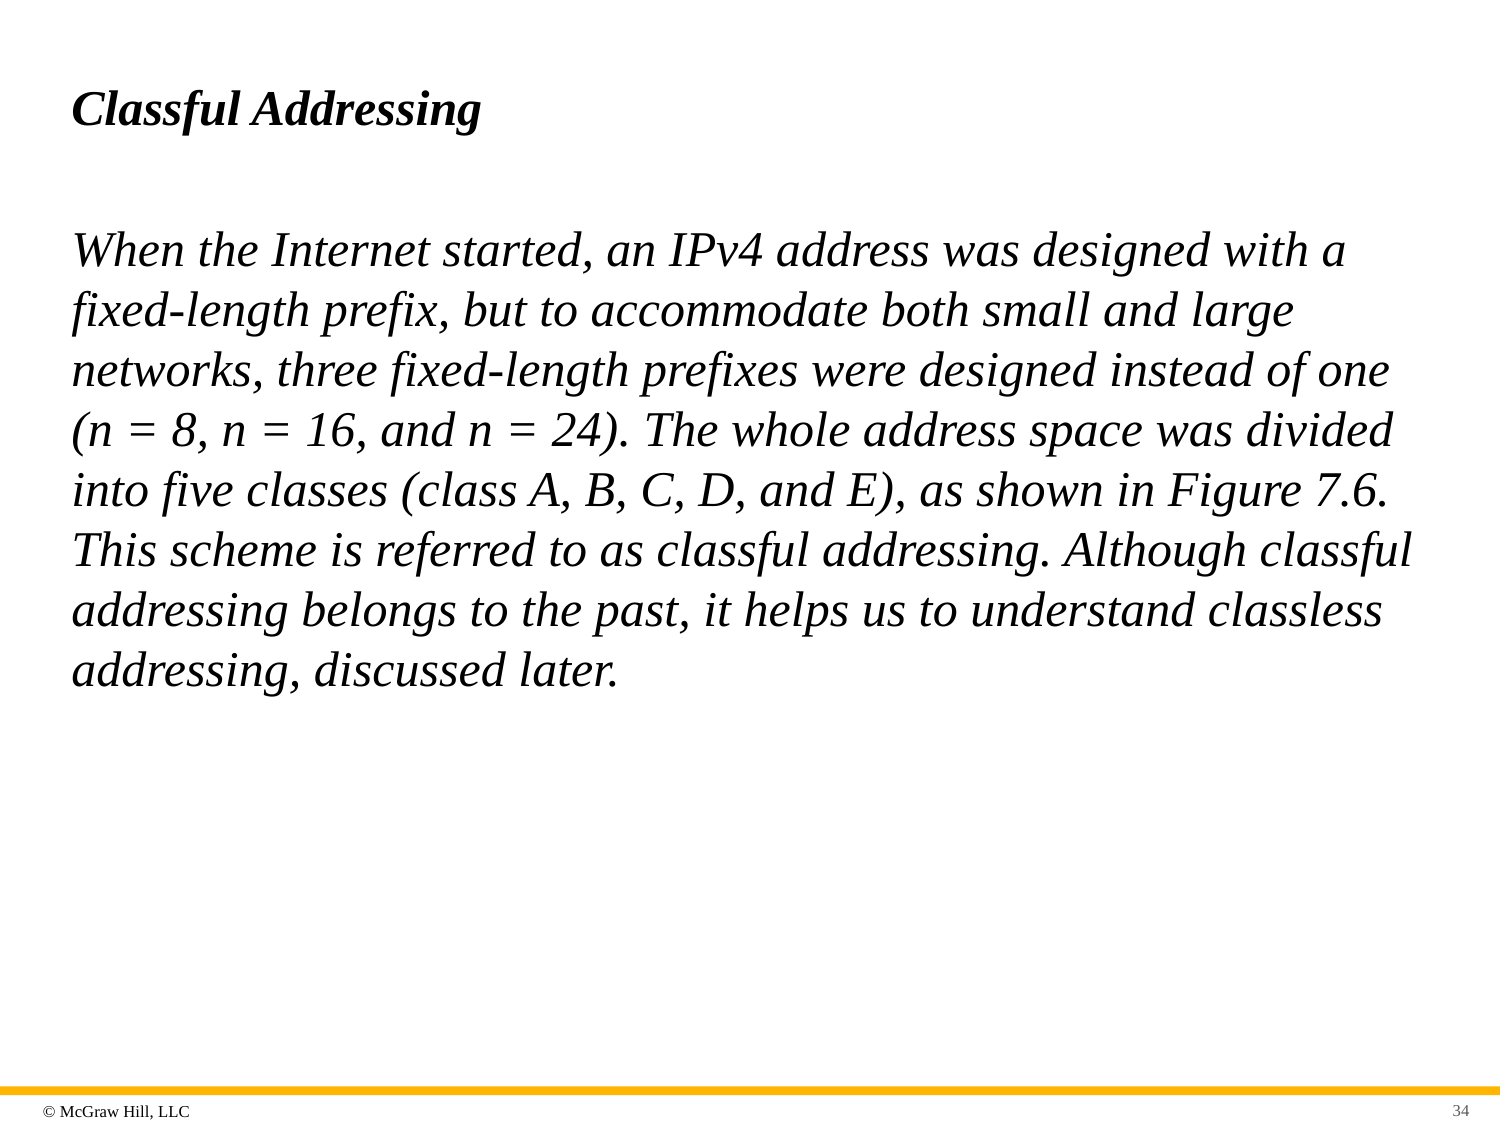

# Classful Addressing
When the Internet started, an IPv4 address was designed with a fixed-length prefix, but to accommodate both small and large networks, three fixed-length prefixes were designed instead of one
(n = 8, n = 16, and n = 24). The whole address space was divided into five classes (class A, B, C, D, and E), as shown in Figure 7.6. This scheme is referred to as classful addressing. Although classful addressing belongs to the past, it helps us to understand classless addressing, discussed later.
34